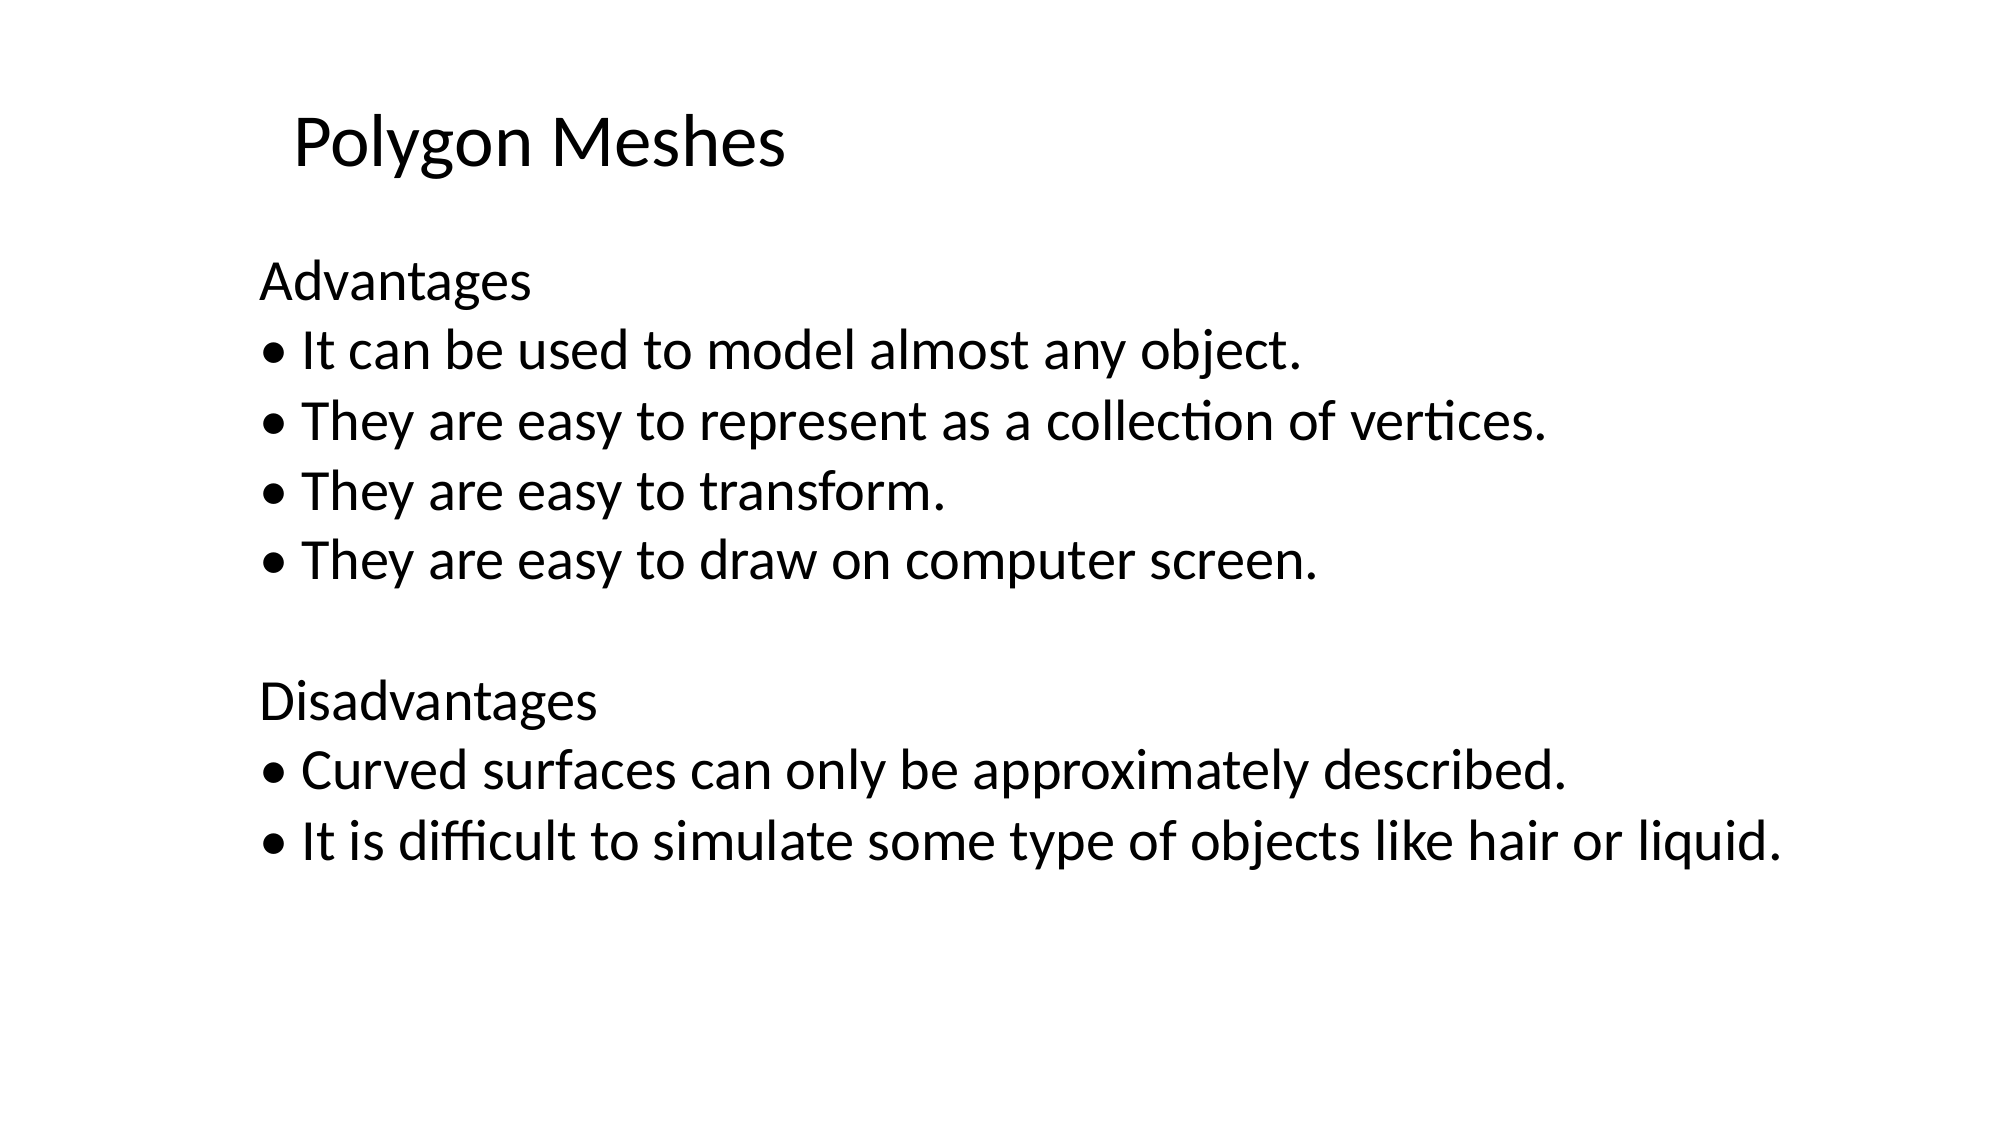

Polygon Meshes
Advantages
• It can be used to model almost any object.
• They are easy to represent as a collection of vertices.
• They are easy to transform.
• They are easy to draw on computer screen.

Disadvantages
• Curved surfaces can only be approximately described.
• It is difficult to simulate some type of objects like hair or liquid.